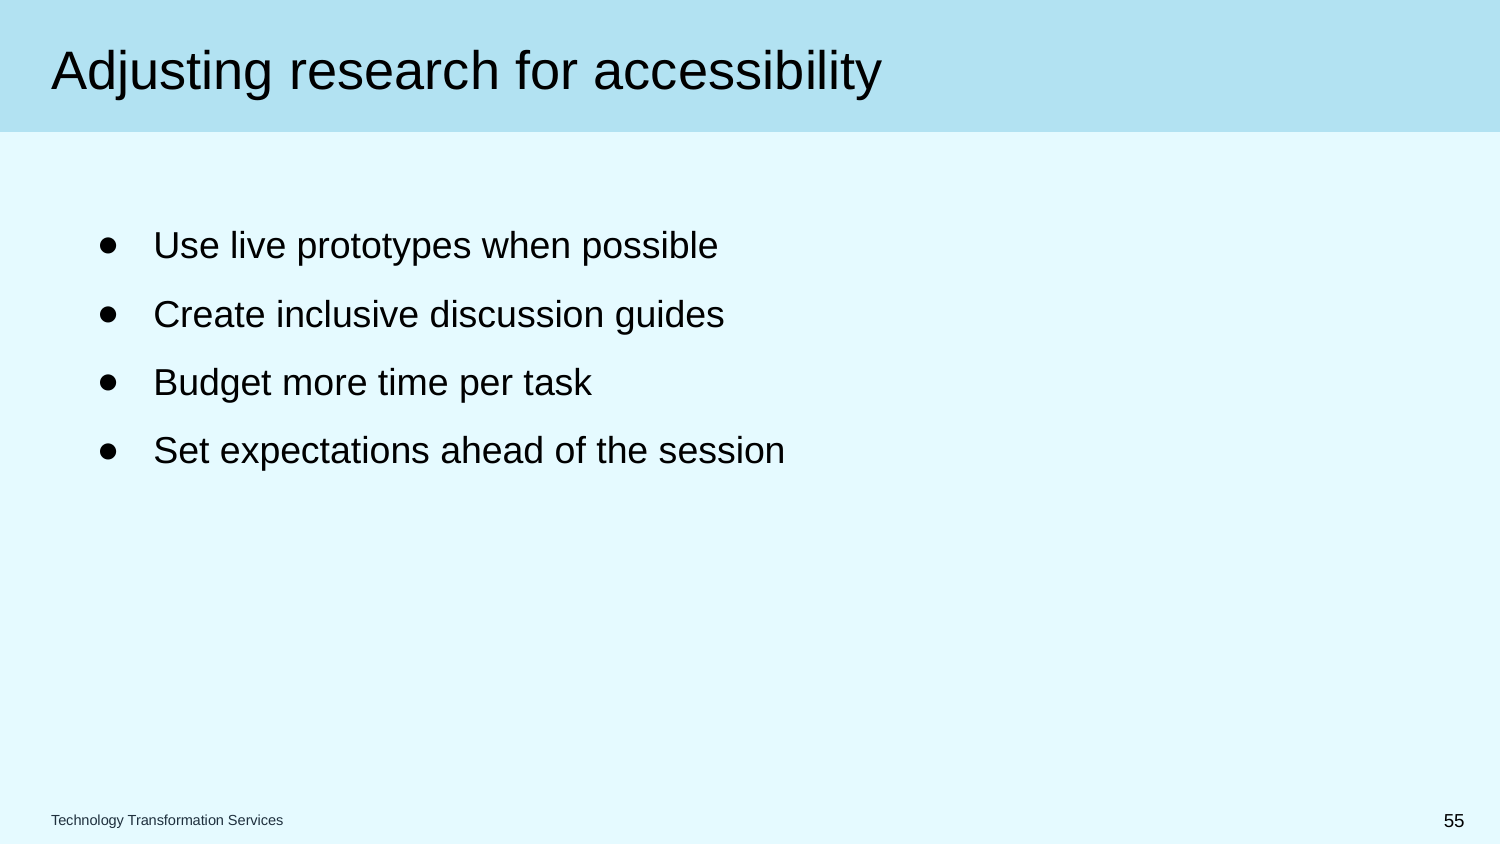

# Adjusting research for accessibility
Use live prototypes when possible
Create inclusive discussion guides
Budget more time per task
Set expectations ahead of the session
55